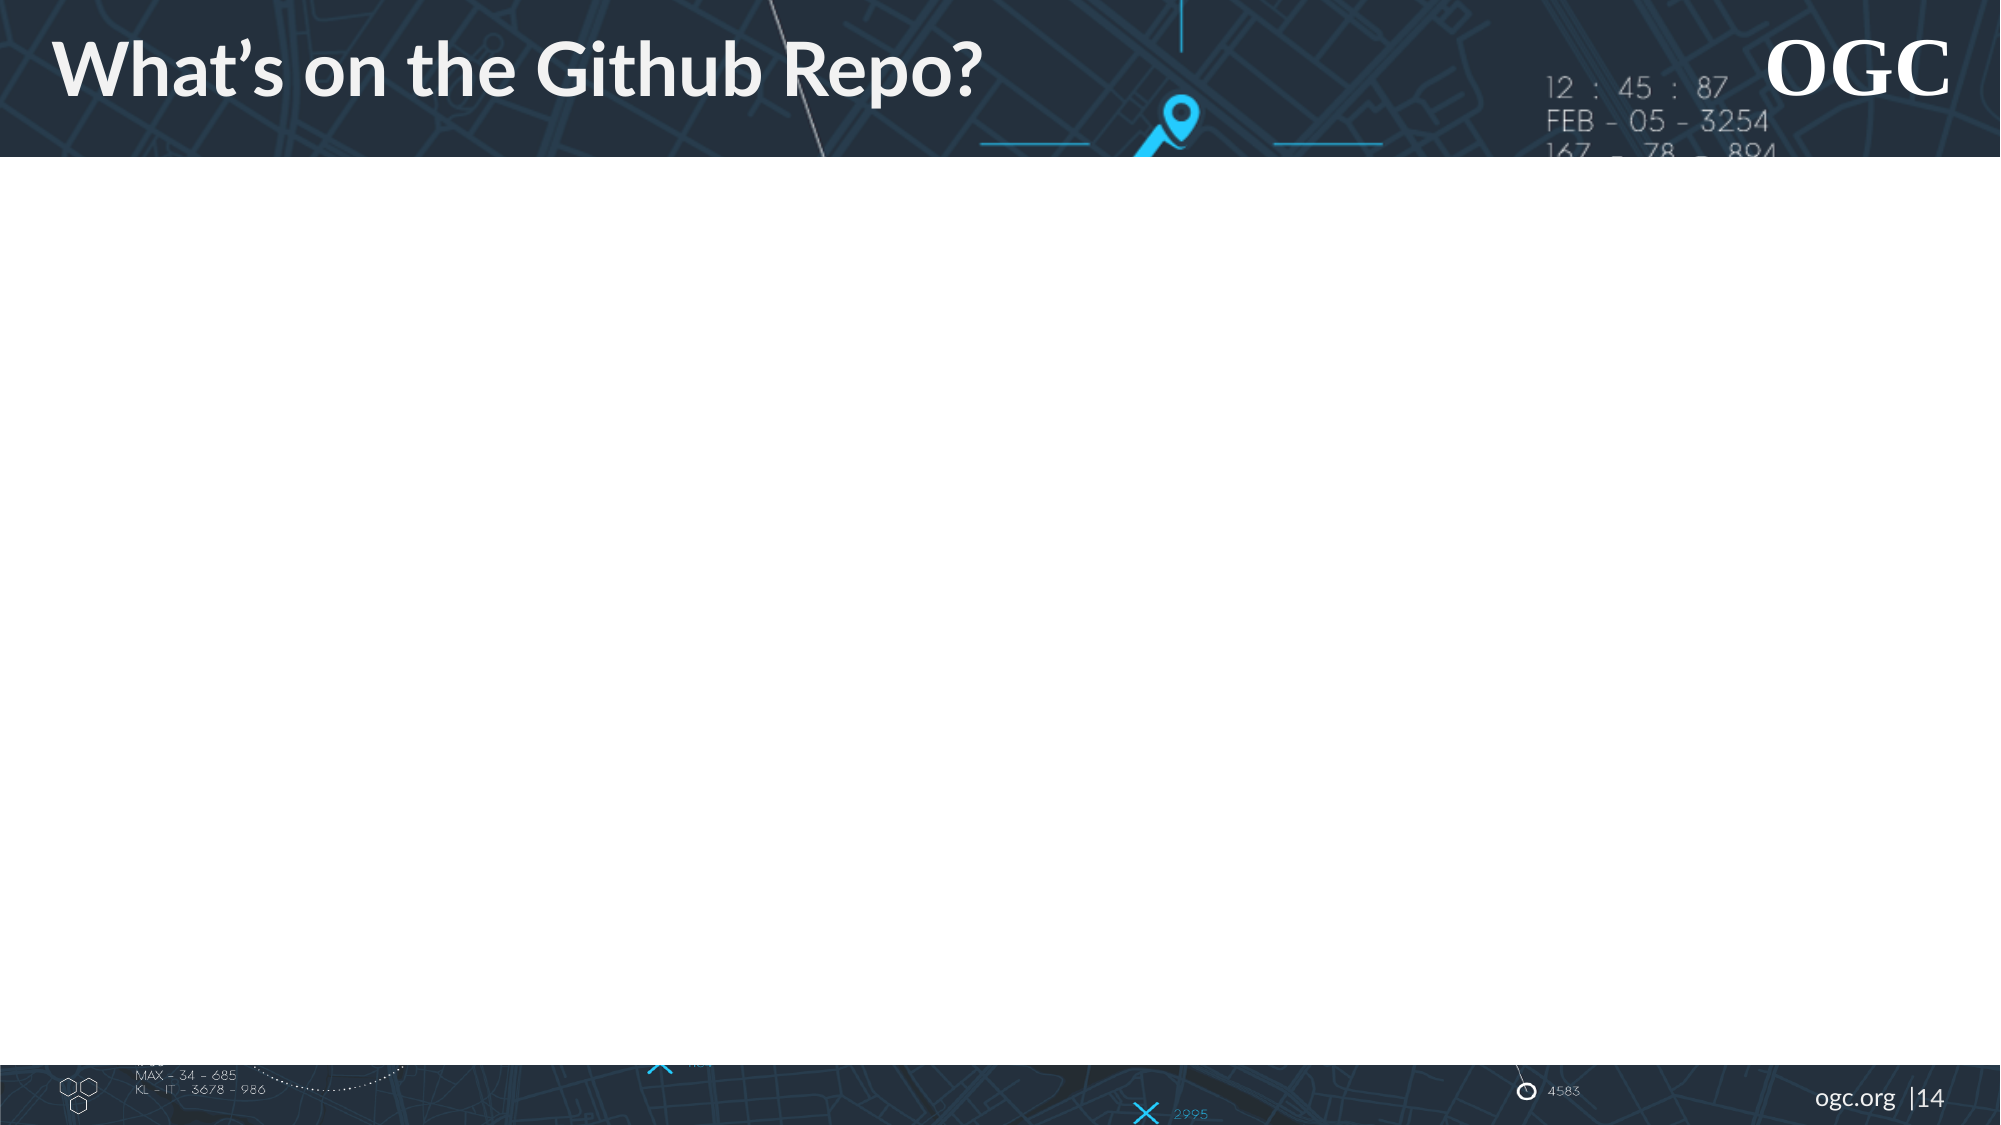

# What’s on the Github Repo?

14